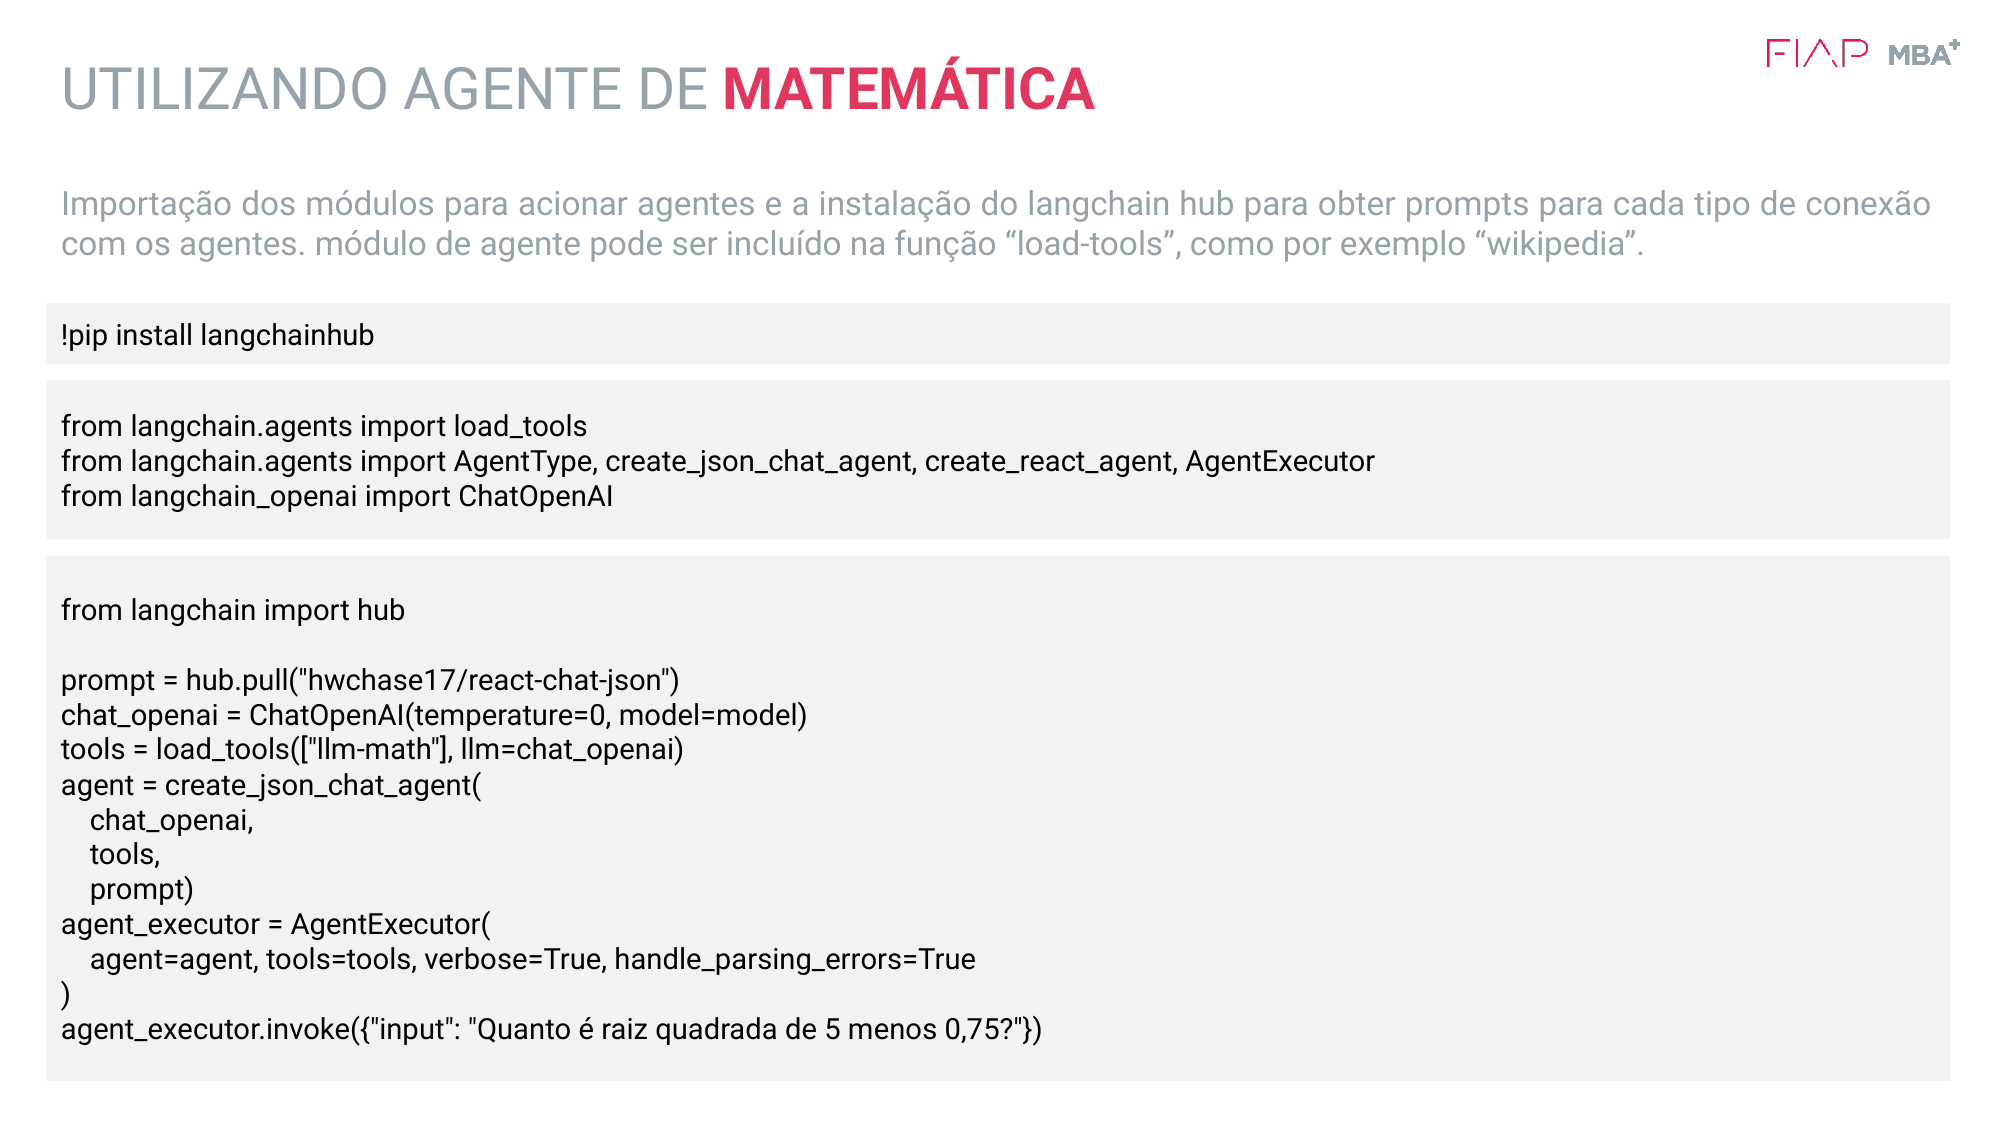

# UTILIZANDO AGENTE DE MATEMÁTICA
Importação dos módulos para acionar agentes e a instalação do langchain hub para obter prompts para cada tipo de conexão com os agentes. módulo de agente pode ser incluído na função “load-tools”, como por exemplo “wikipedia”.
!pip install langchainhub
from langchain.agents import load_tools
from langchain.agents import AgentType, create_json_chat_agent, create_react_agent, AgentExecutor
from langchain_openai import ChatOpenAI
from langchain import hub

prompt = hub.pull("hwchase17/react-chat-json")
chat_openai = ChatOpenAI(temperature=0, model=model)
tools = load_tools(["llm-math"], llm=chat_openai)
agent = create_json_chat_agent(
    chat_openai,
    tools,
    prompt)
agent_executor = AgentExecutor(
    agent=agent, tools=tools, verbose=True, handle_parsing_errors=True
)
agent_executor.invoke({"input": "Quanto é raiz quadrada de 5 menos 0,75?"})